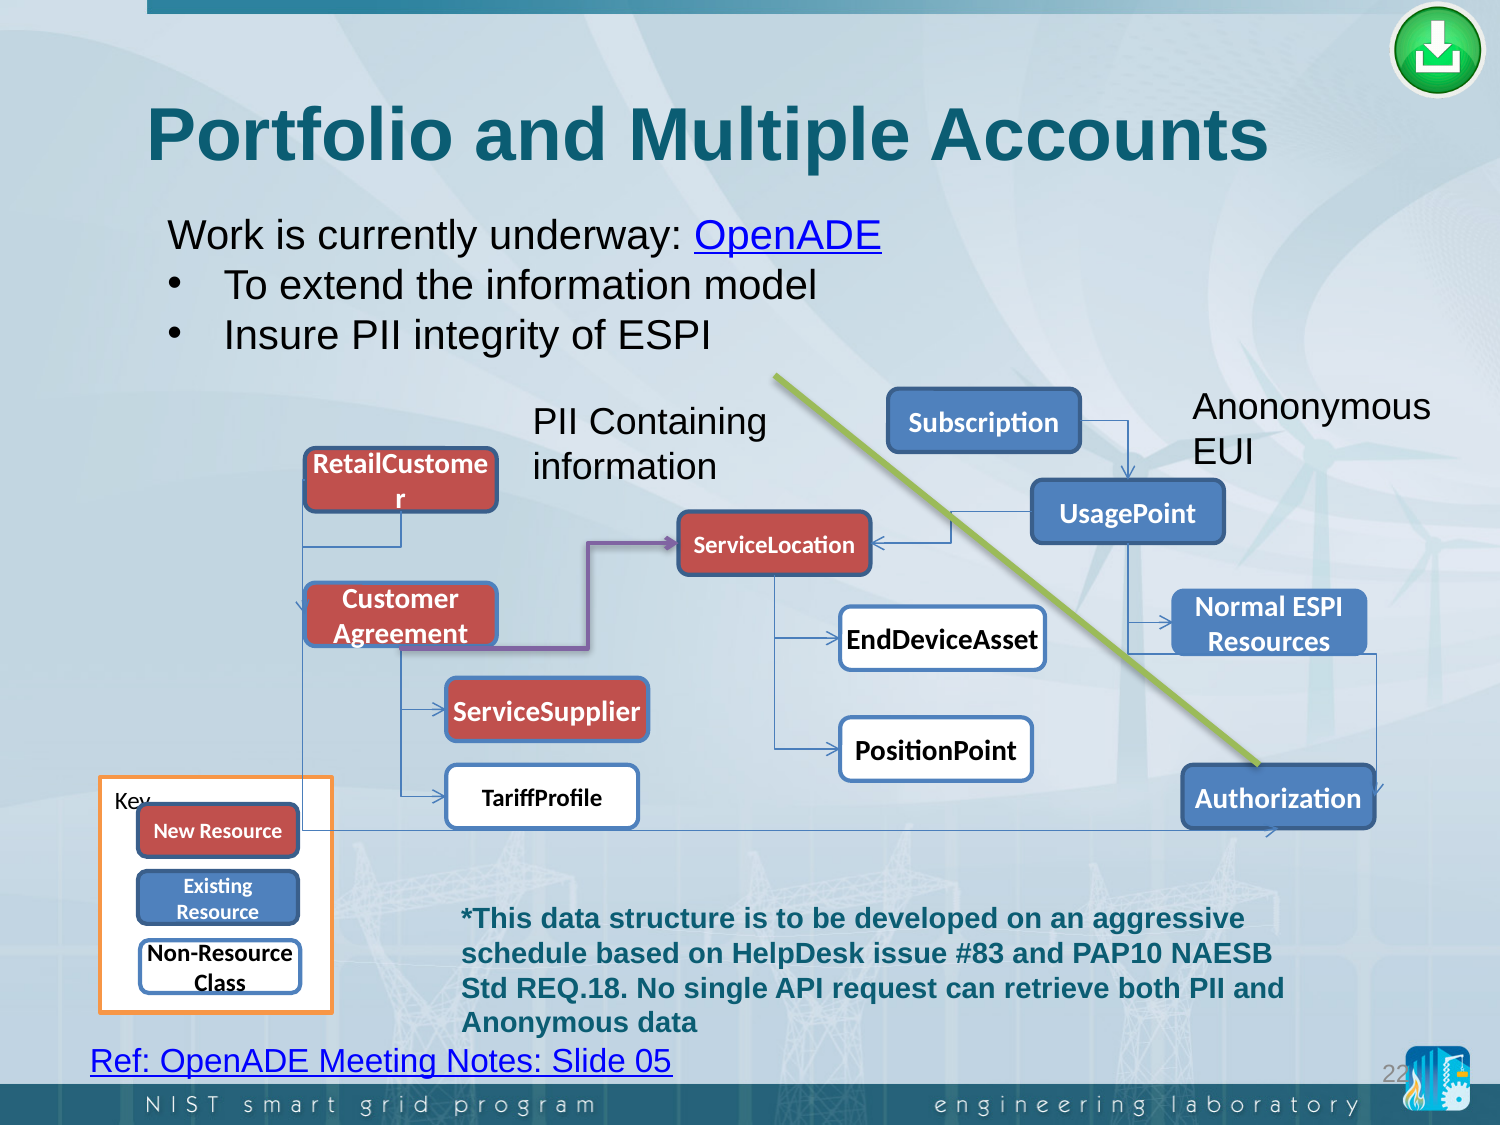

# Portfolio and Multiple Accounts
Work is currently underway: OpenADE
To extend the information model
Insure PII integrity of ESPI
Anononymous EUI
Subscription
PII Containing information
RetailCustomer
UsagePoint
ServiceLocation
Customer Agreement
Normal ESPI
Resources
EndDeviceAsset
ServiceSupplier
PositionPoint
TariffProfile
Authorization
Key
New Resource
Existing Resource
Non-Resource Class
*This data structure is to be developed on an aggressive schedule based on HelpDesk issue #83 and PAP10 NAESB Std REQ.18. No single API request can retrieve both PII and Anonymous data
Ref: OpenADE Meeting Notes: Slide 05
22